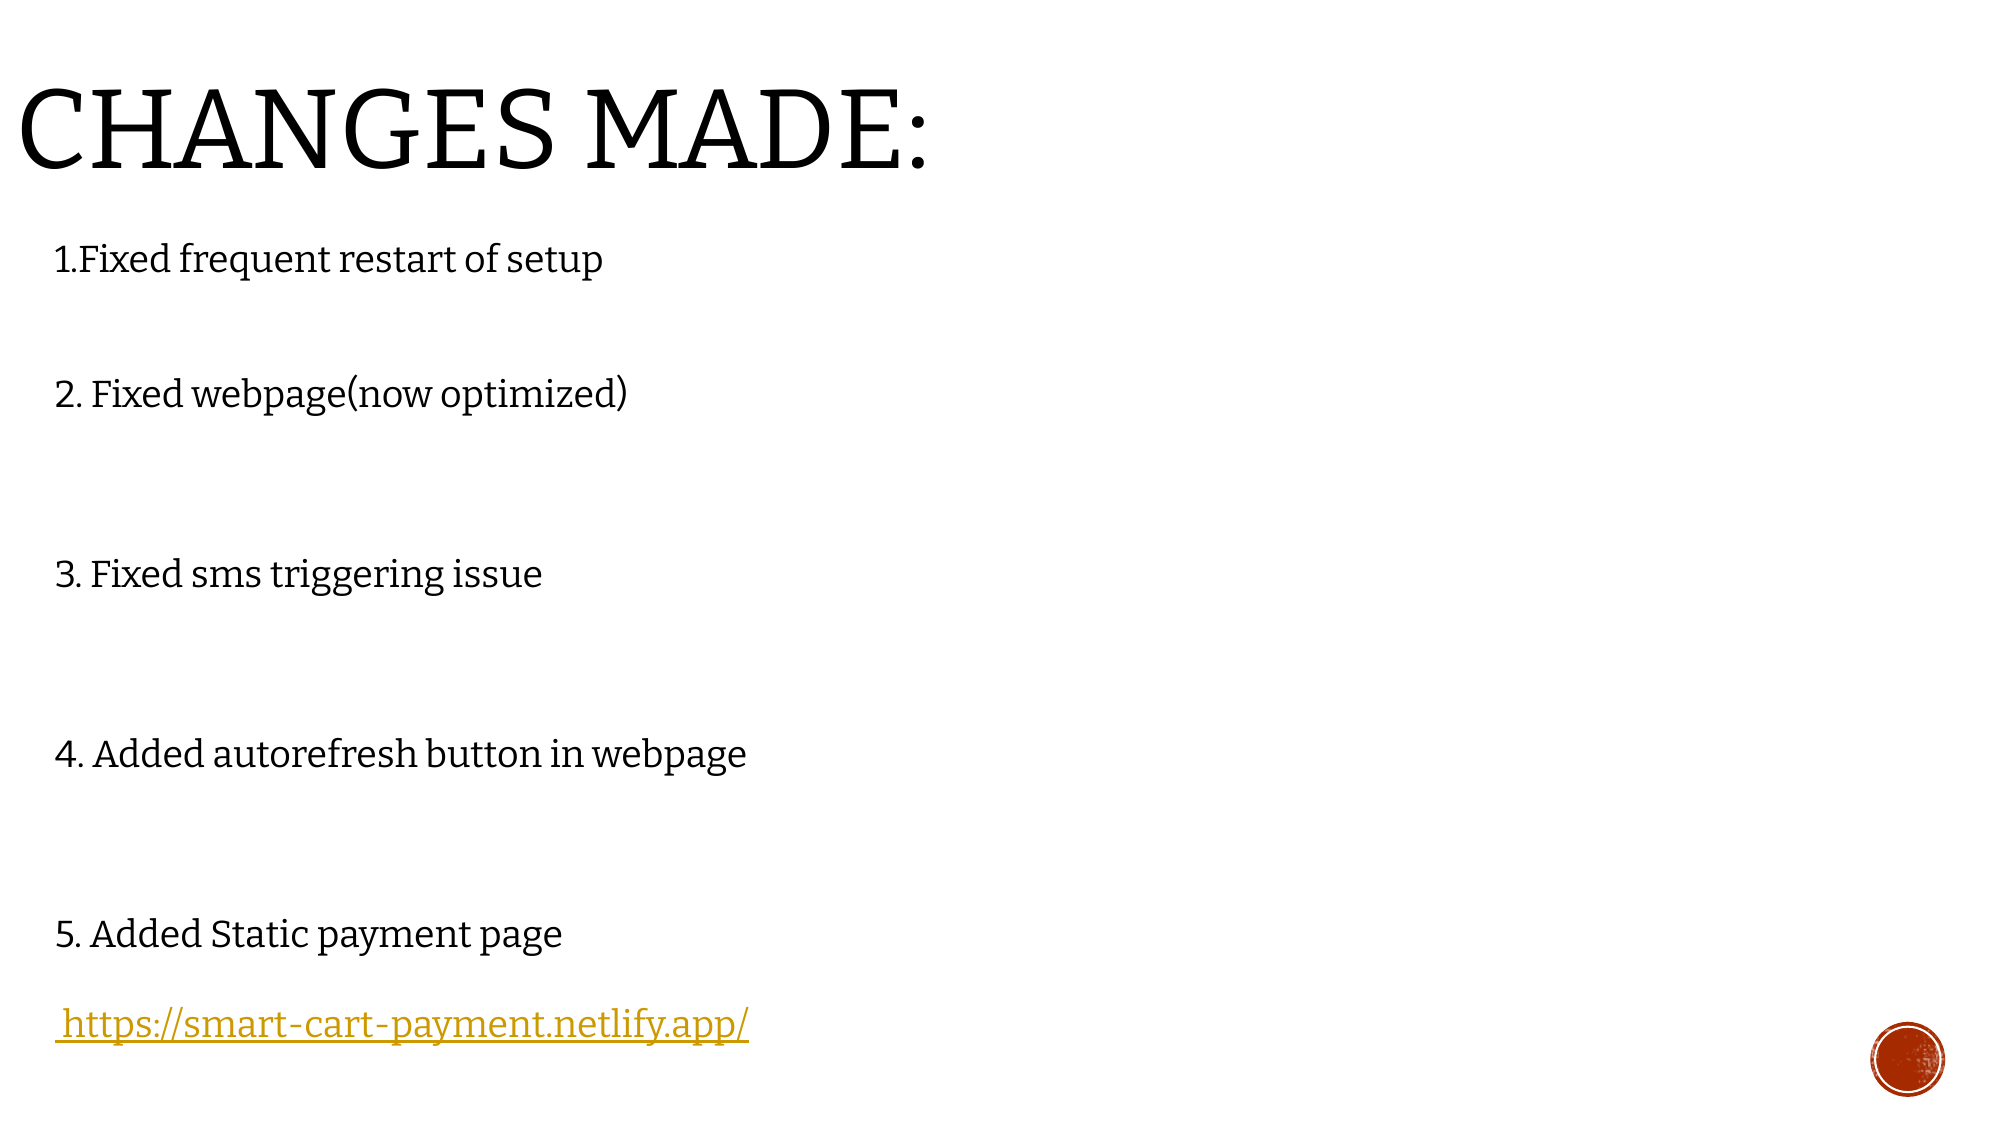

# Changes made:
1.Fixed frequent restart of setup

2. Fixed webpage(now optimized)

3. Fixed sms triggering issue

4. Added autorefresh button in webpage

5. Added Static payment page

 https://smart-cart-payment.netlify.app/